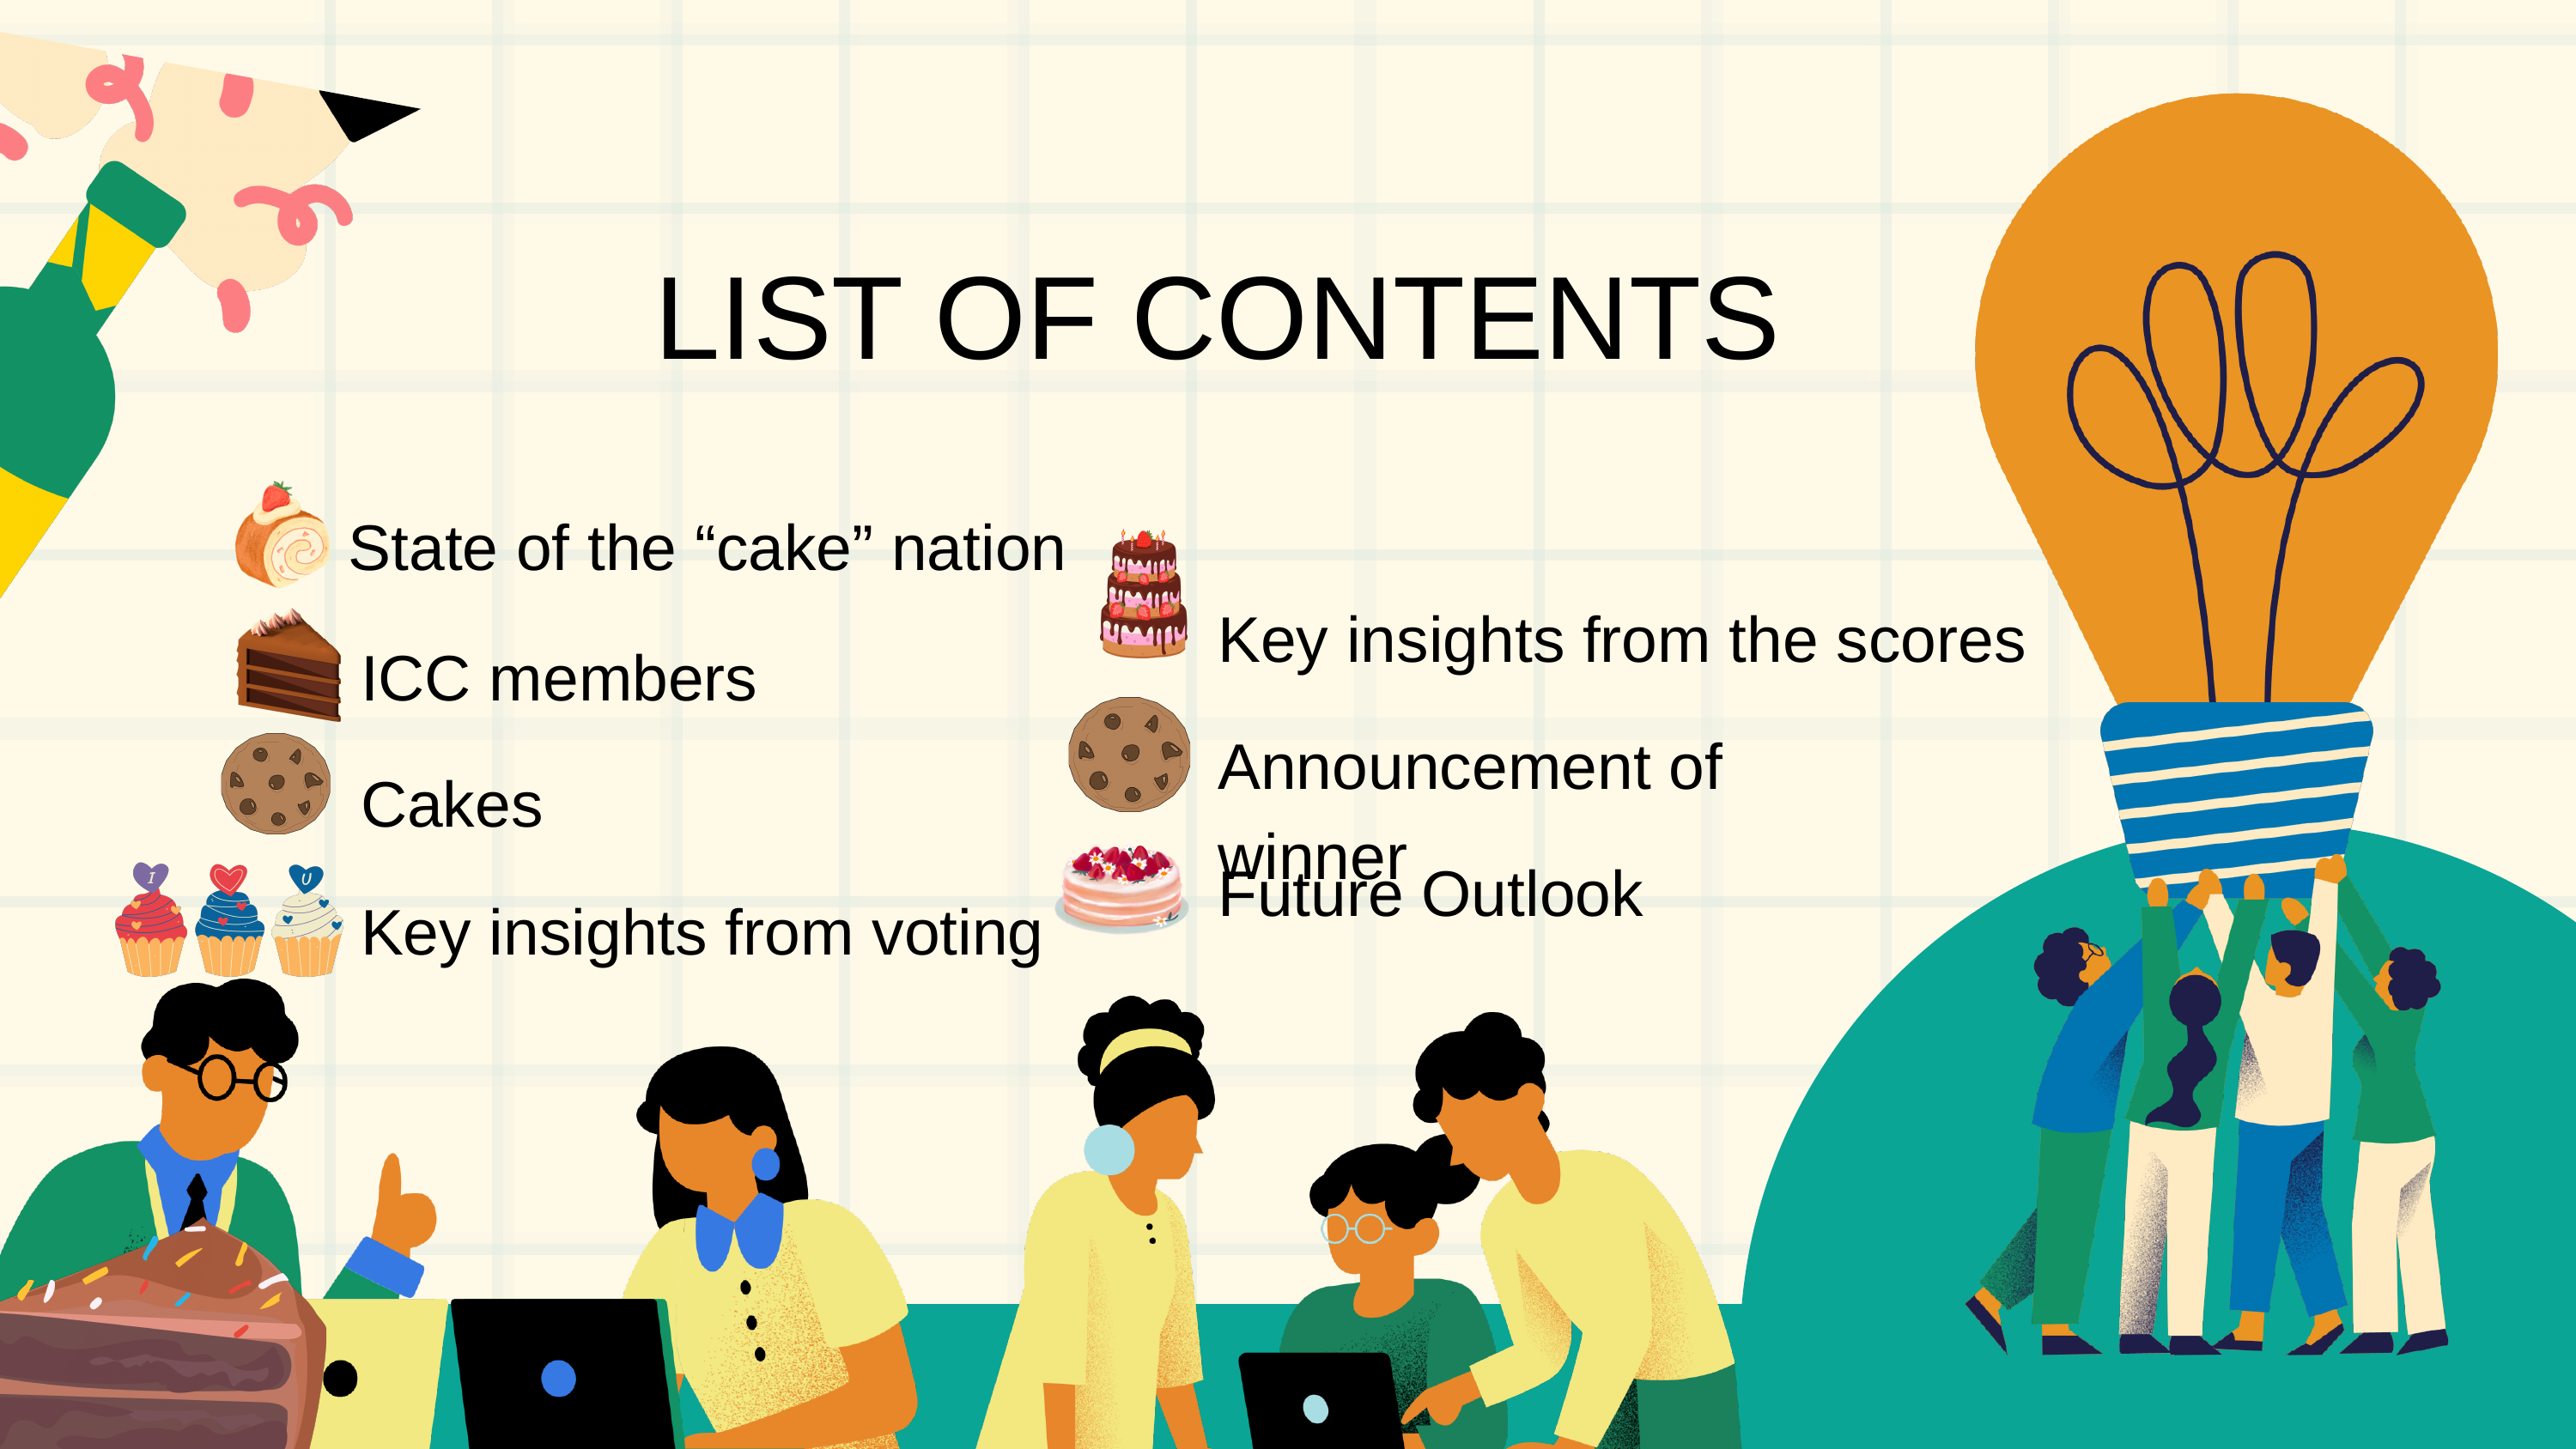

LIST OF CONTENTS

State of the “cake” nation

Key insights from the scores

ICC members

Announcement of winner

Cakes

Future Outlook

Key insights from voting